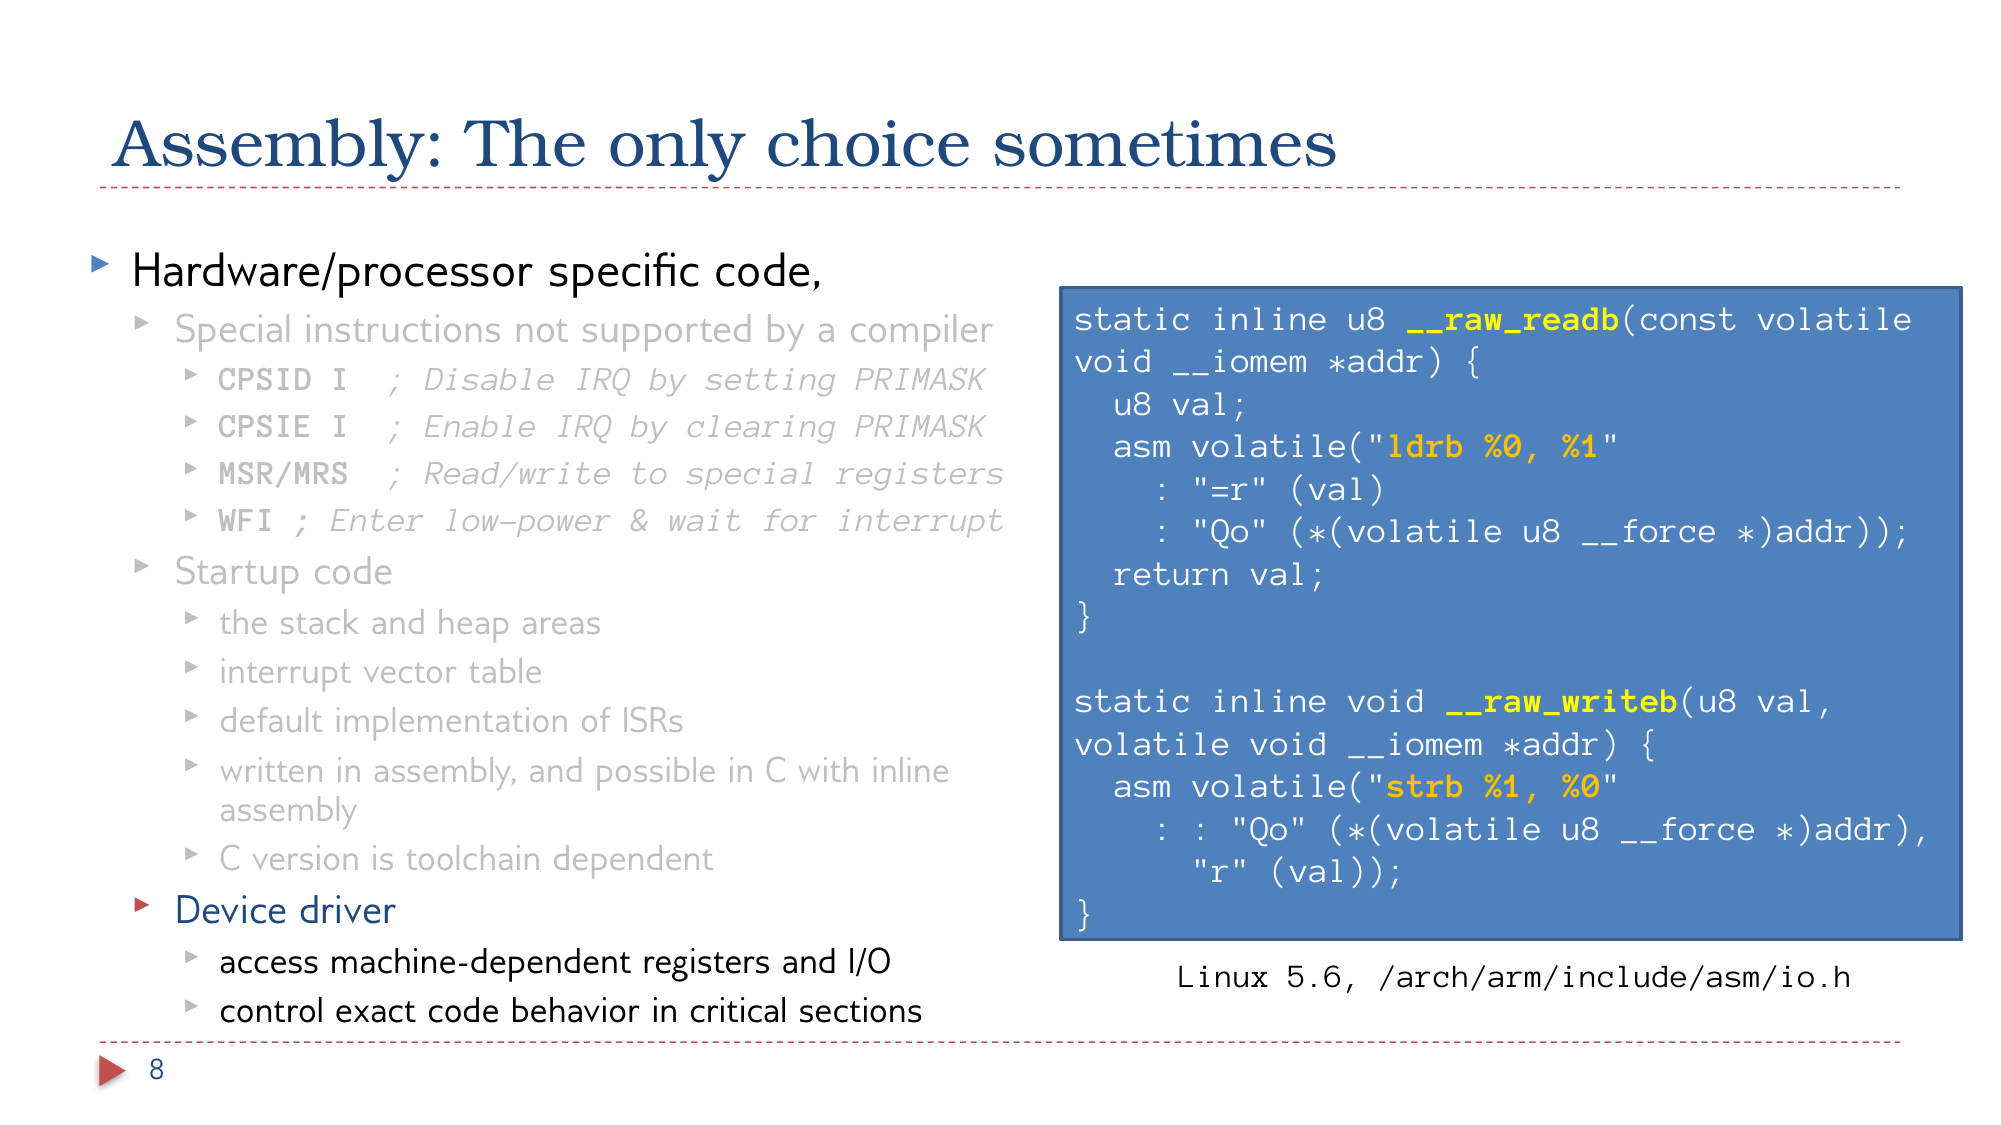

# Assembly: The only choice sometimes
Hardware/processor specific code,
Special instructions not supported by a compiler
CPSID I  ; Disable IRQ by setting PRIMASK
CPSIE I  ; Enable IRQ by clearing PRIMASK
MSR/MRS  ; Read/write to special registers
WFI ; Enter low-power & wait for interrupt
Startup code
the stack and heap areas
interrupt vector table
default implementation of ISRs
written in assembly, and possible in C with inline assembly
C version is toolchain dependent
Device driver
access machine-dependent registers and I/O
control exact code behavior in critical sections

static inline u8 __raw_readb(const volatile void __iomem *addr) {
  u8 val;
  asm volatile("ldrb %0, %1"
    : "=r" (val)
    : "Qo" (*(volatile u8 __force *)addr));
  return val;
}

static inline void __raw_writeb(u8 val, volatile void __iomem *addr) {
  asm volatile("strb %1, %0"
    : : "Qo" (*(volatile u8 __force *)addr),
      "r" (val));
}
Linux 5.6, /arch/arm/include/asm/io.h
8